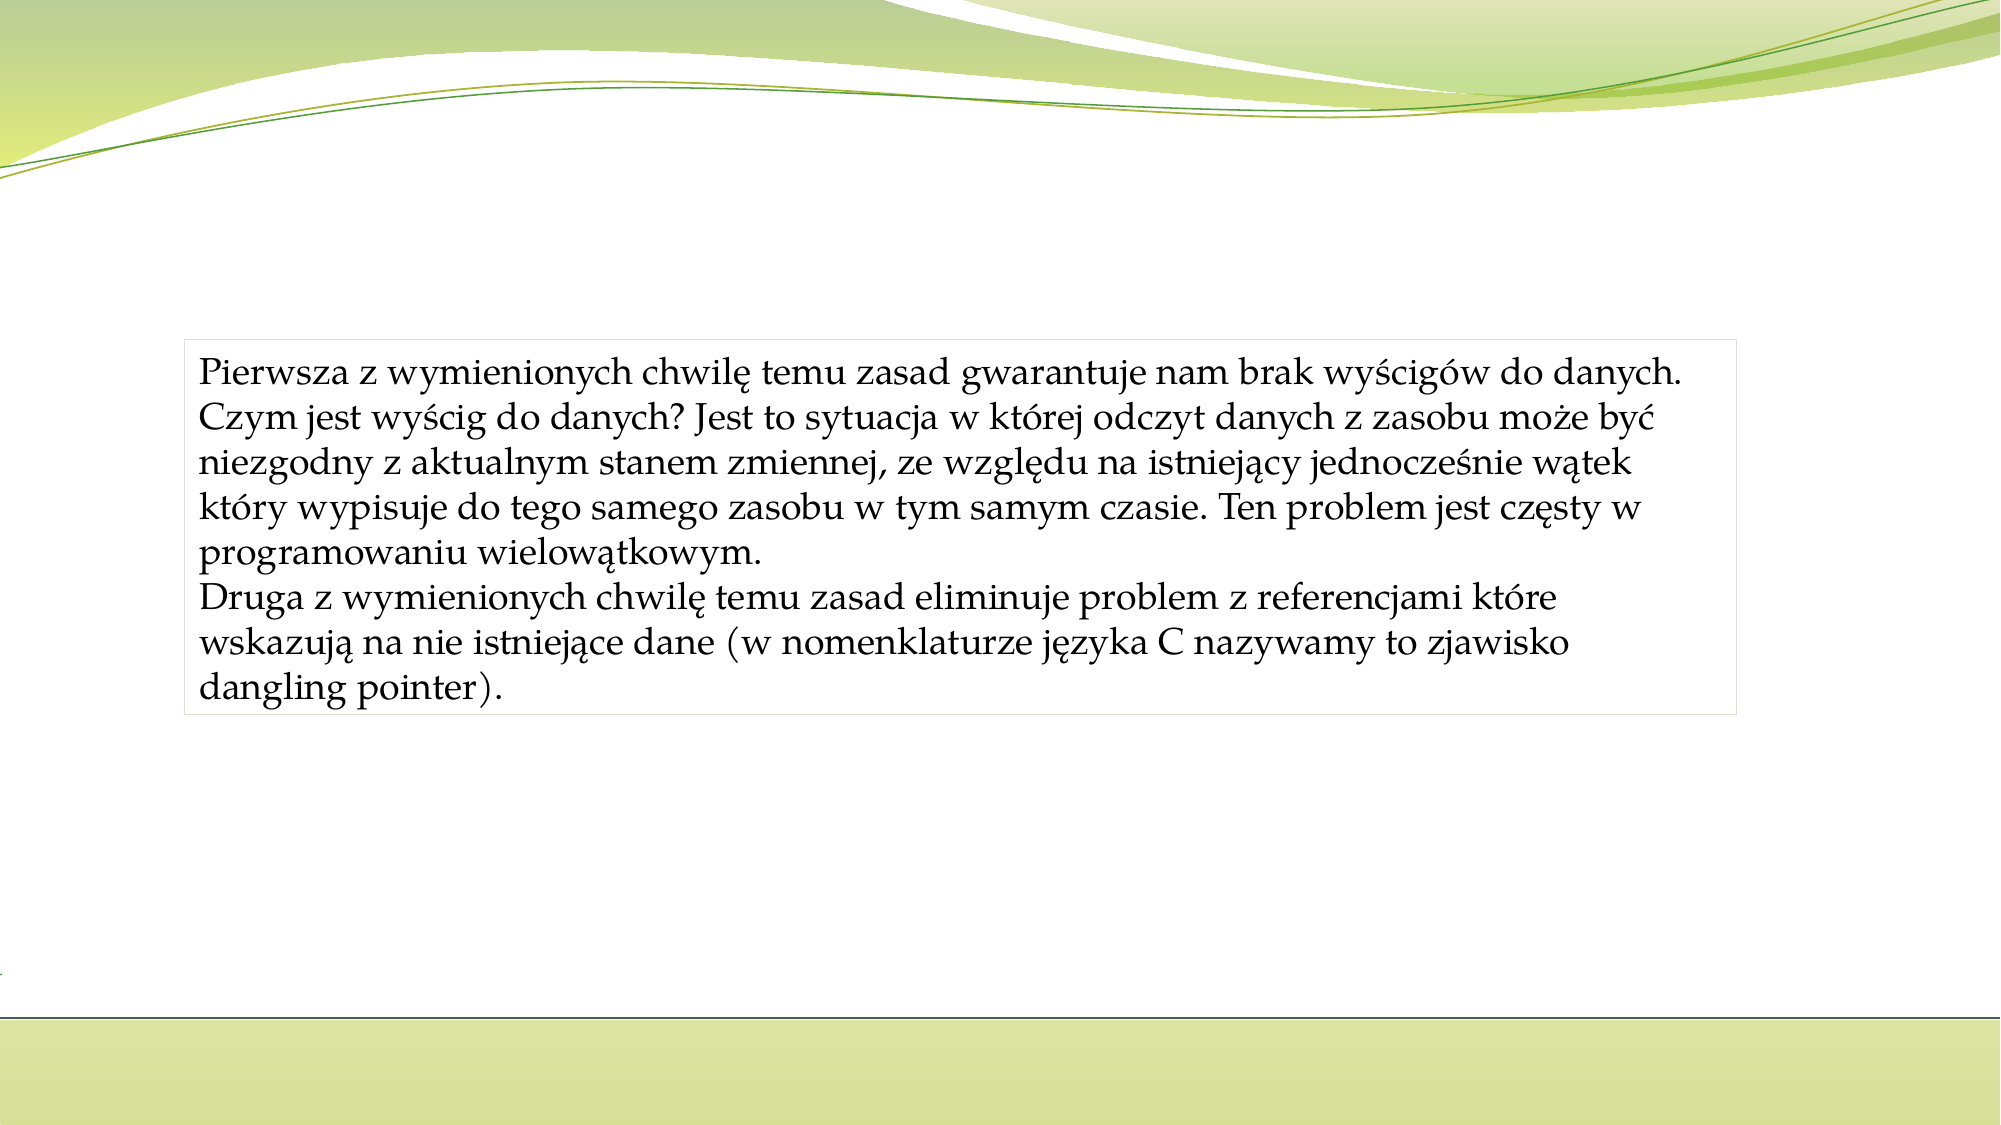

Pierwsza z wymienionych chwilę temu zasad gwarantuje nam brak wyścigów do danych. Czym jest wyścig do danych? Jest to sytuacja w której odczyt danych z zasobu może być niezgodny z aktualnym stanem zmiennej, ze względu na istniejący jednocześnie wątek który wypisuje do tego samego zasobu w tym samym czasie. Ten problem jest częsty w programowaniu wielowątkowym.
Druga z wymienionych chwilę temu zasad eliminuje problem z referencjami które wskazują na nie istniejące dane (w nomenklaturze języka C nazywamy to zjawisko dangling pointer).